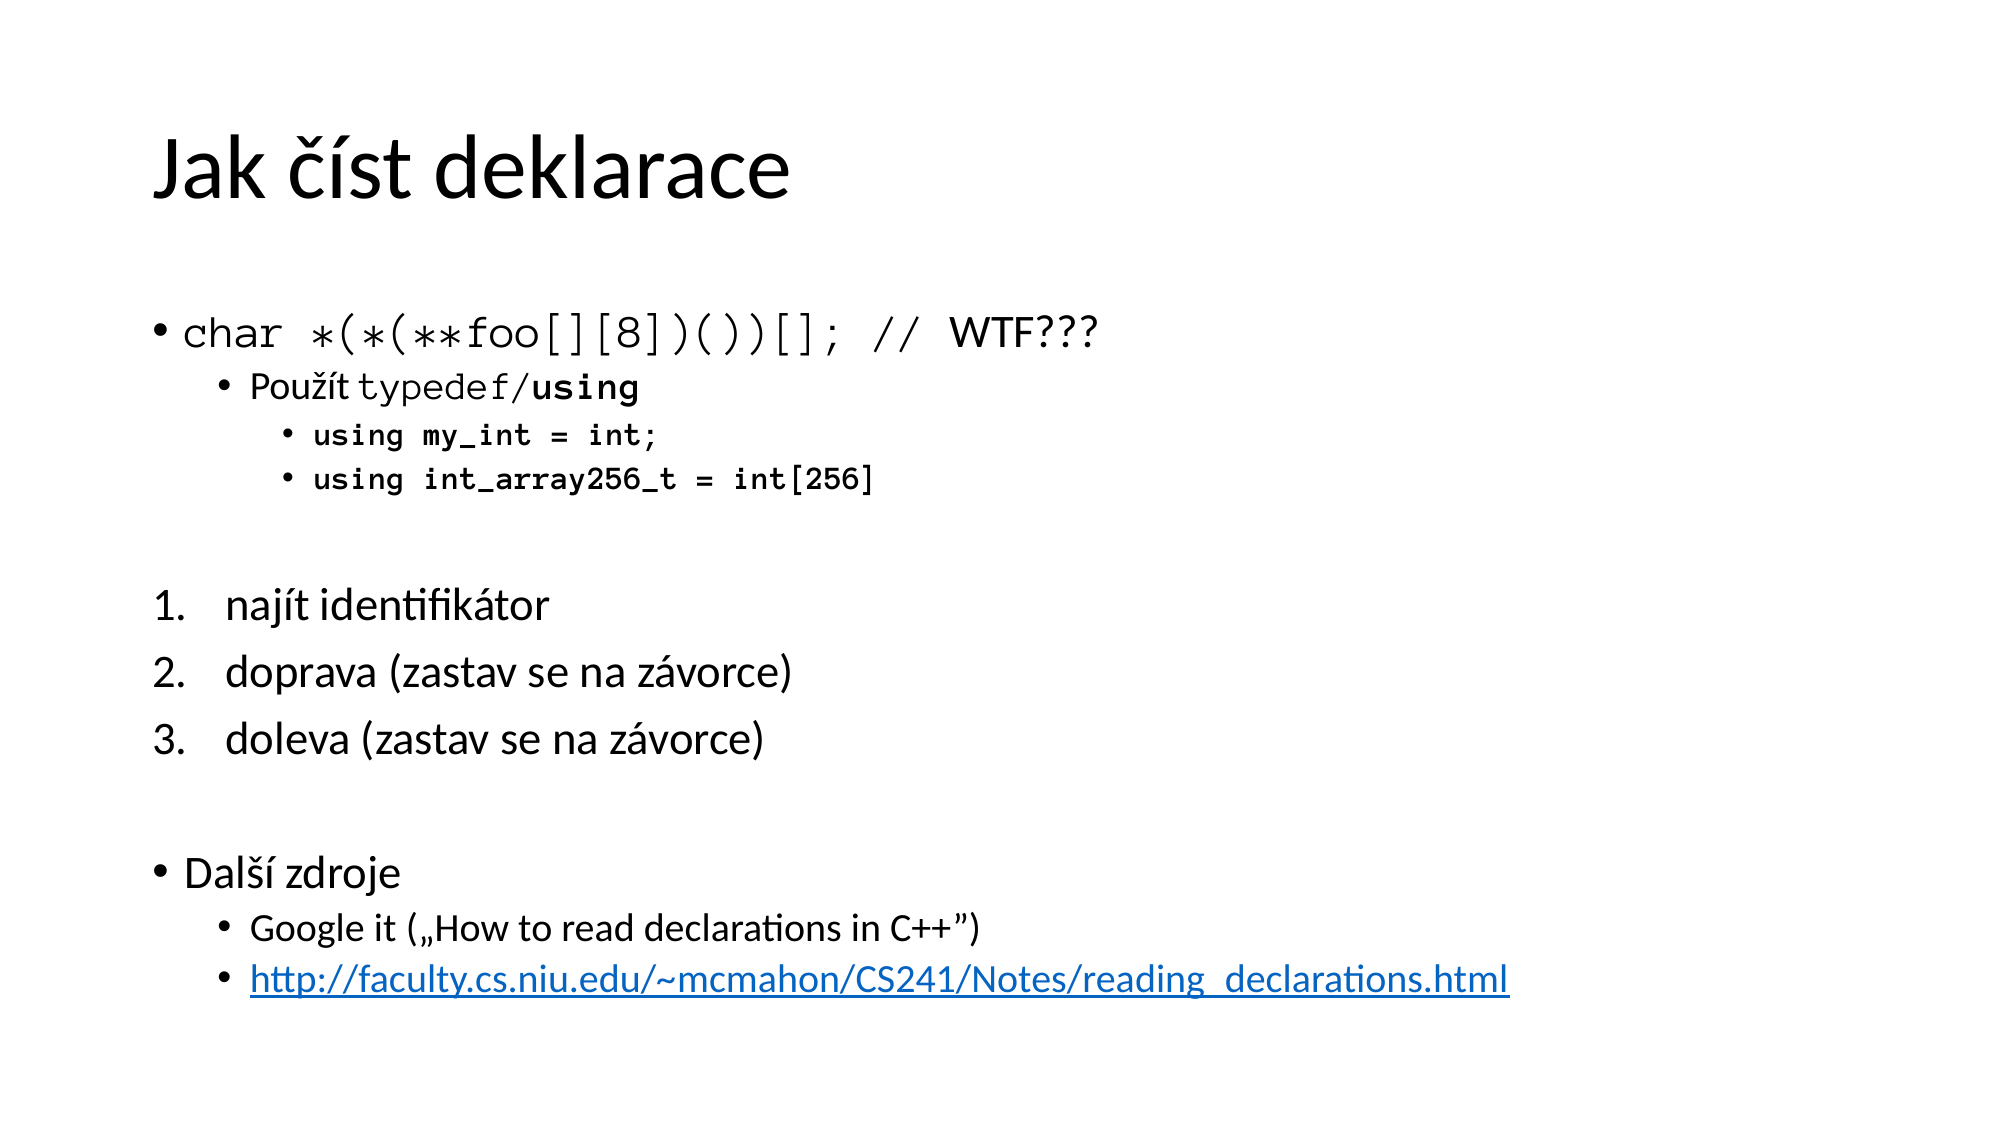

# Jak číst deklarace
char *(*(**foo[][8])())[]; // WTF???
Použít typedef/using
using my_int = int;
using int_array256_t = int[256]

najít identifikátor
doprava (zastav se na závorce)
doleva (zastav se na závorce)

Další zdroje
Google it („How to read declarations in C++”)
http://faculty.cs.niu.edu/~mcmahon/CS241/Notes/reading_declarations.html